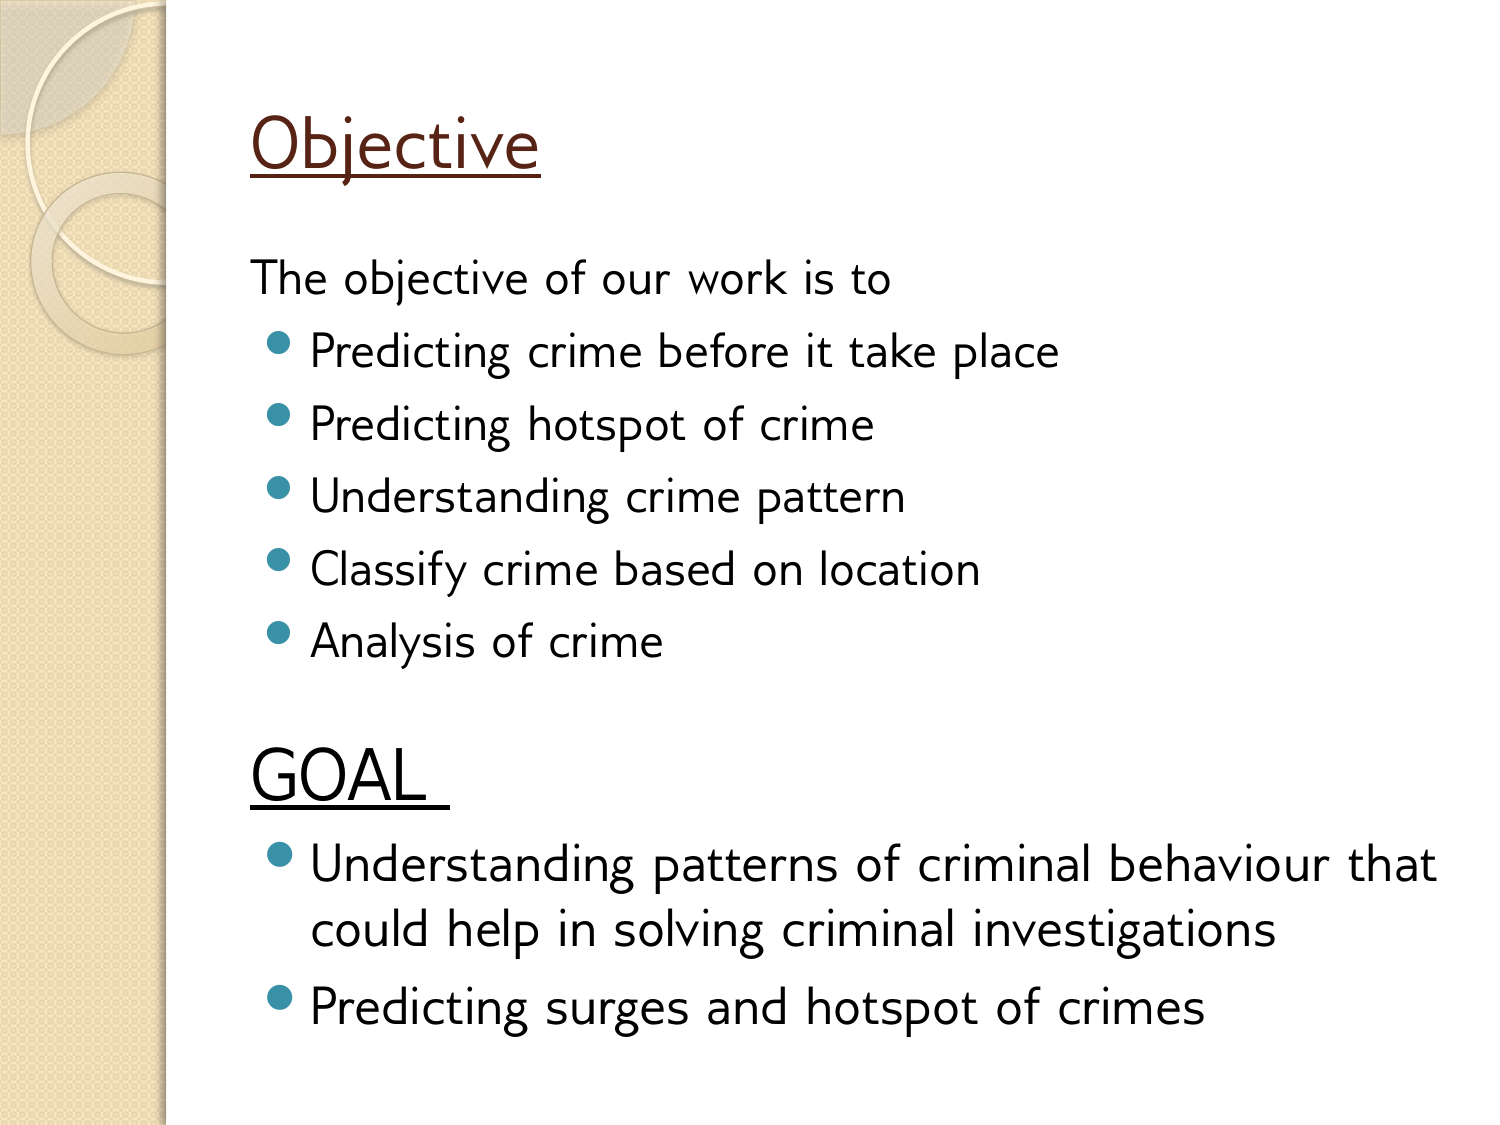

# Objective
The objective of our work is to
Predicting crime before it take place
Predicting hotspot of crime
Understanding crime pattern
Classify crime based on location
Analysis of crime
GOAL
Understanding patterns of criminal behaviour that could help in solving criminal investigations
Predicting surges and hotspot of crimes